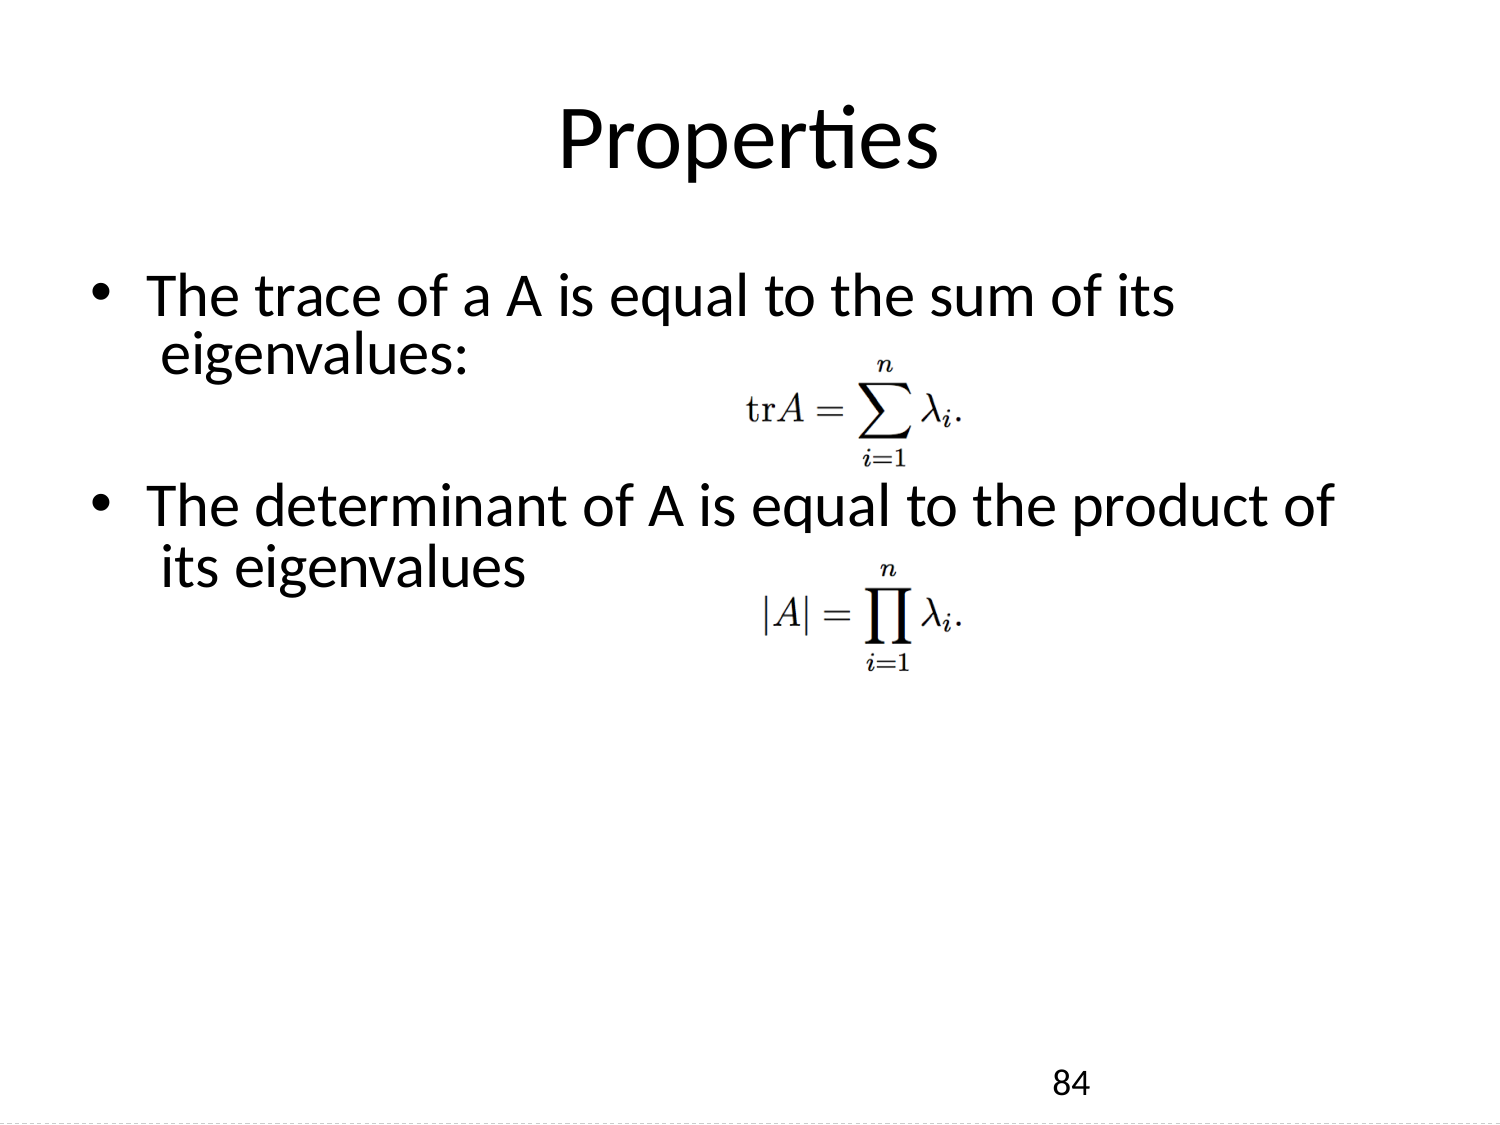

# Properties
The trace of a A is equal to the sum of its  eigenvalues:

The determinant of A is equal to the product of  its eigenvalues

84